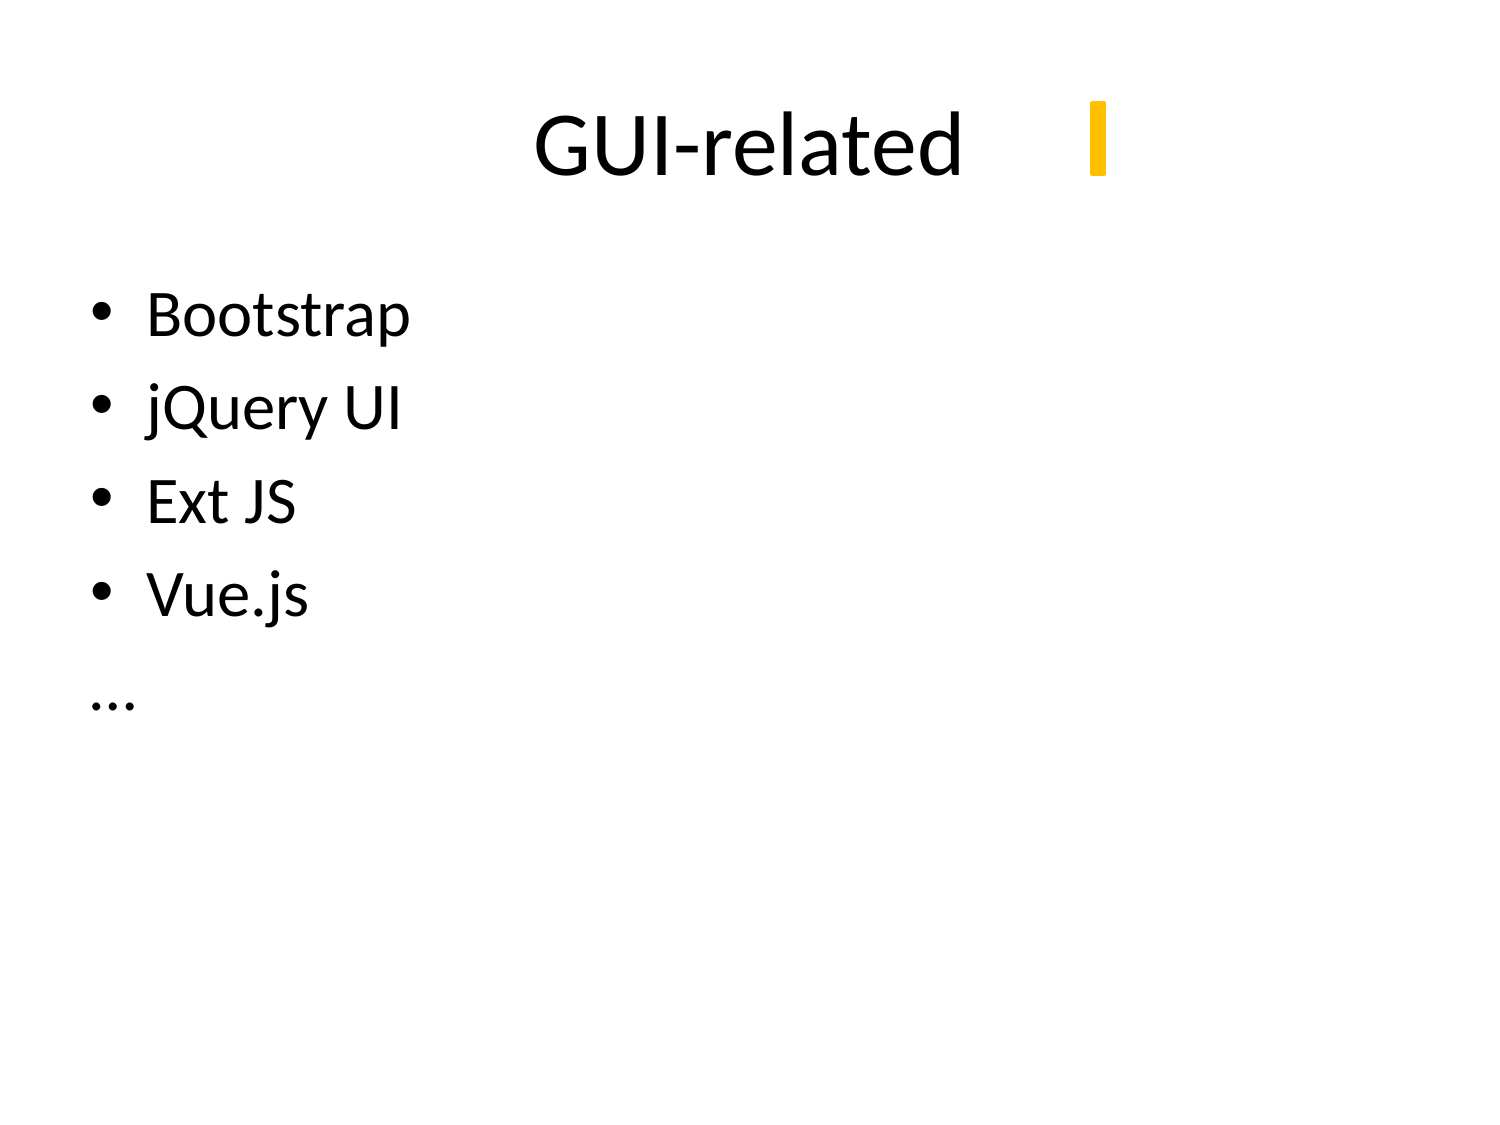

# GUI-related

Bootstrap
jQuery UI
Ext JS
Vue.js
…